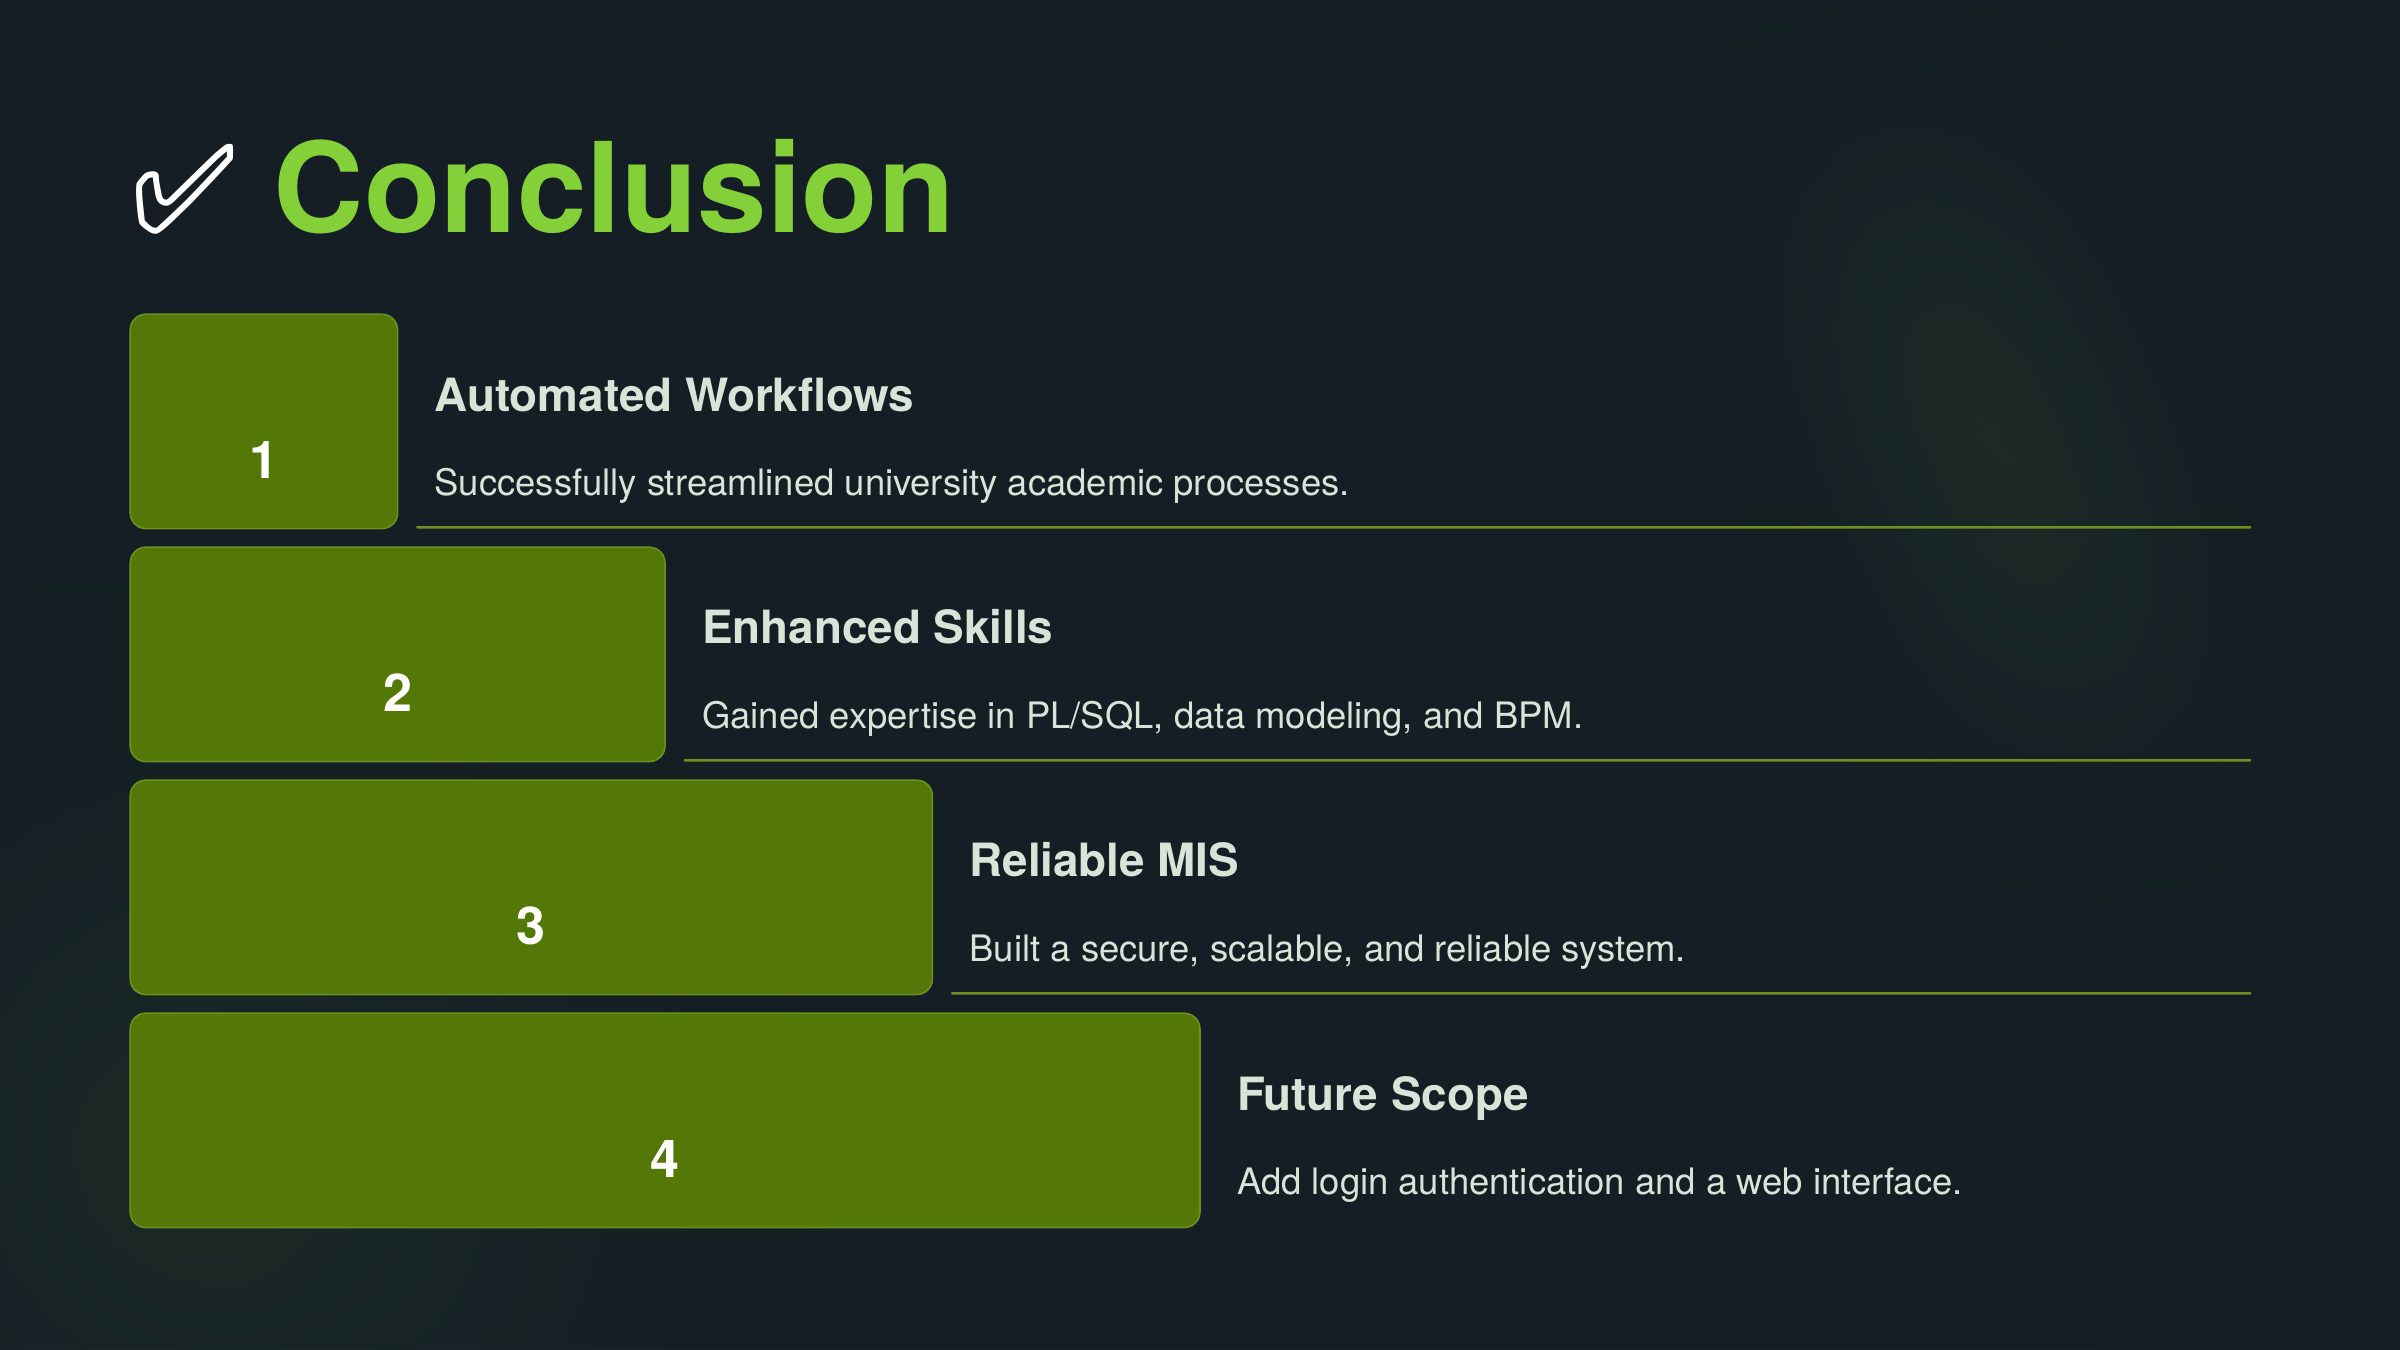

✅ Conclusion

Automated Workflows
1
Successfully streamlined university academic processes.

Enhanced Skills
2
Gained expertise in PL/SQL, data modeling, and BPM.

Reliable MIS
3
Built a secure, scalable, and reliable system.

Future Scope
4
Add login authentication and a web interface.